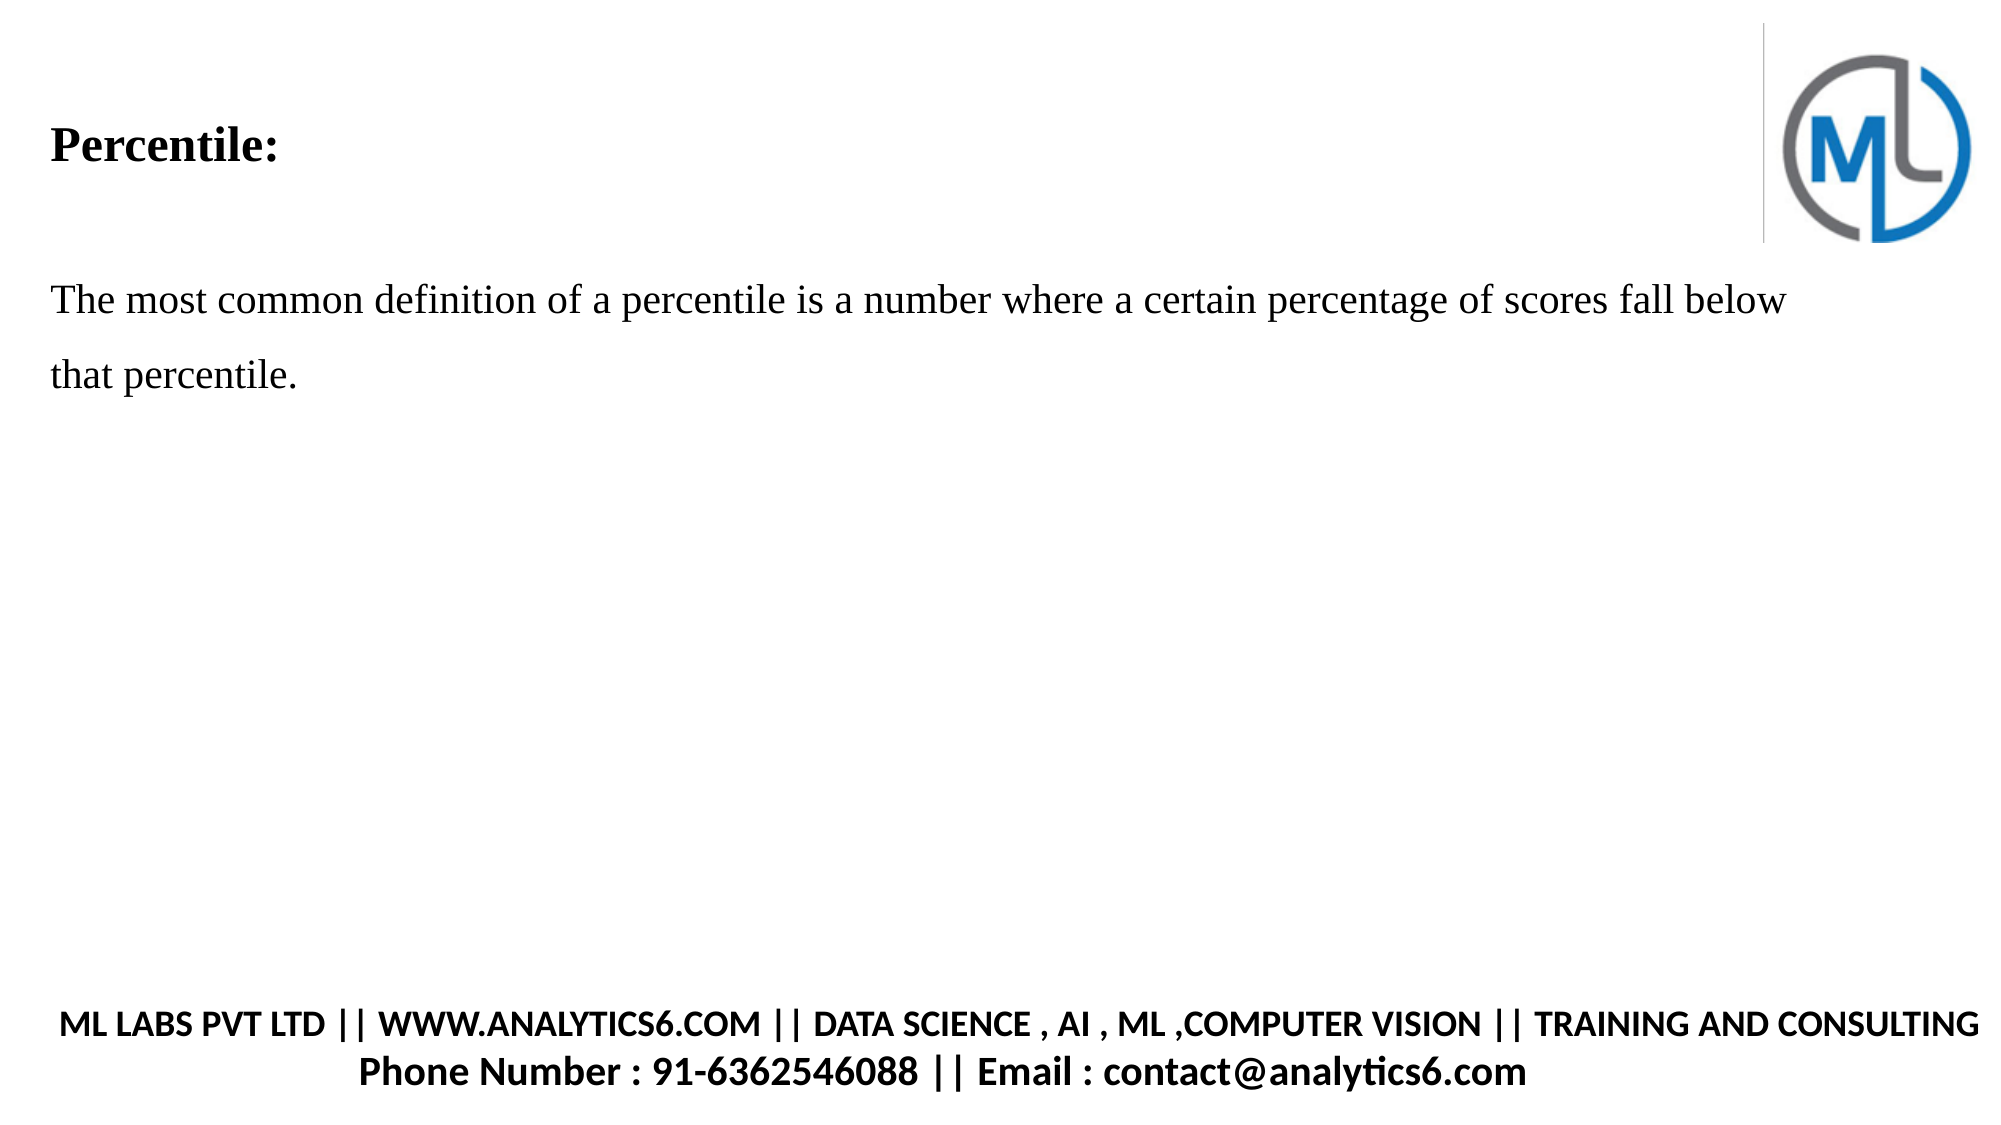

Percentile:

The most common definition of a percentile is a number where a certain percentage of scores fall below that percentile.

ML LABS PVT LTD || WWW.ANALYTICS6.COM || DATA SCIENCE , AI , ML ,COMPUTER VISION || TRAINING AND CONSULTING
		Phone Number : 91-6362546088 || Email : contact@analytics6.com